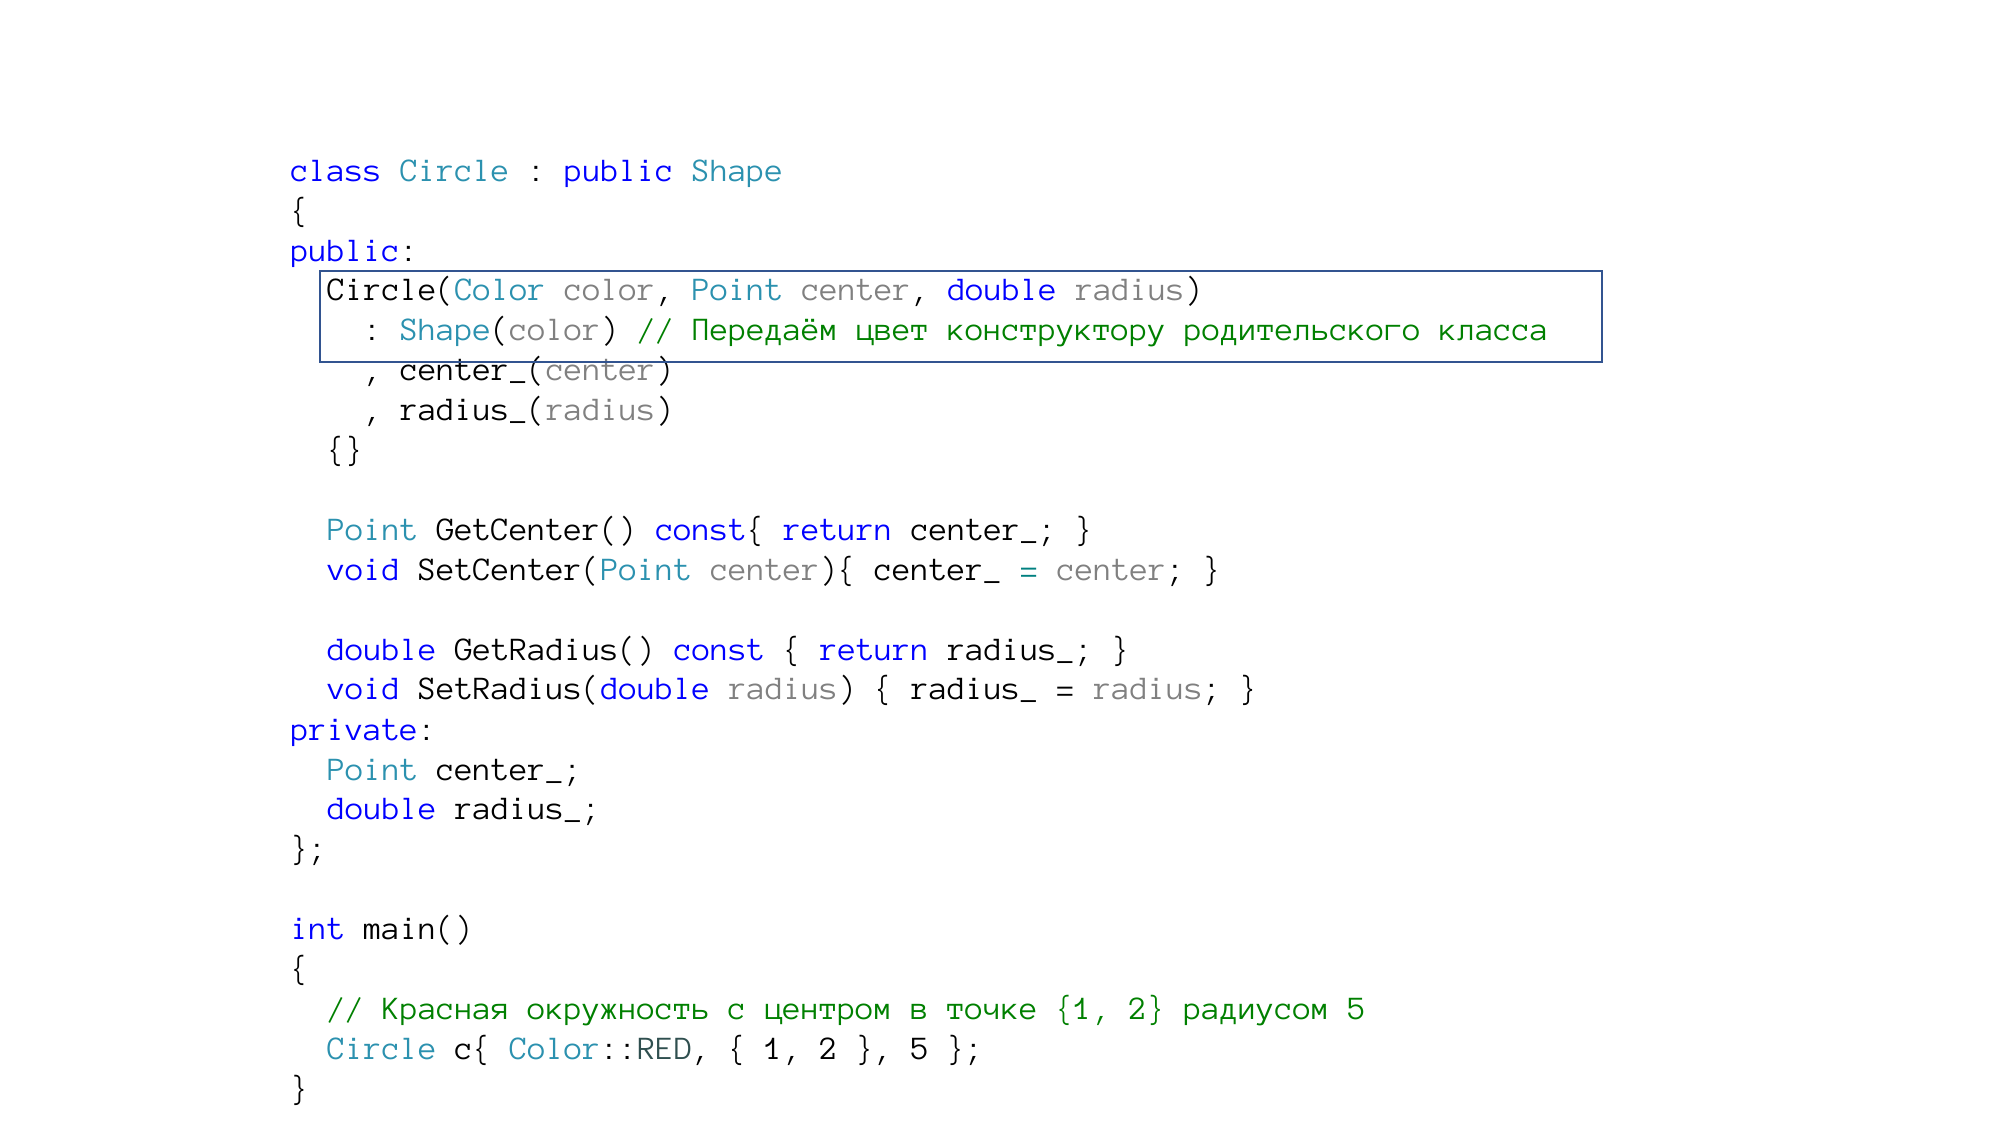

class Circle : public Shape
{
public:
  Circle(Color color, Point center, double radius)
    : Shape(color) // Передаём цвет конструктору родительского класса
    , center_(center)
    , radius_(radius)
  {}

  Point GetCenter() const{ return center_; }
  void SetCenter(Point center){ center_ = center; }

  double GetRadius() const { return radius_; }
  void SetRadius(double radius) { radius_ = radius; }
private:
  Point center_;
  double radius_;
};

int main()
{
  // Красная окружность с центром в точке {1, 2} радиусом 5
  Circle c{ Color::RED, { 1, 2 }, 5 };
}